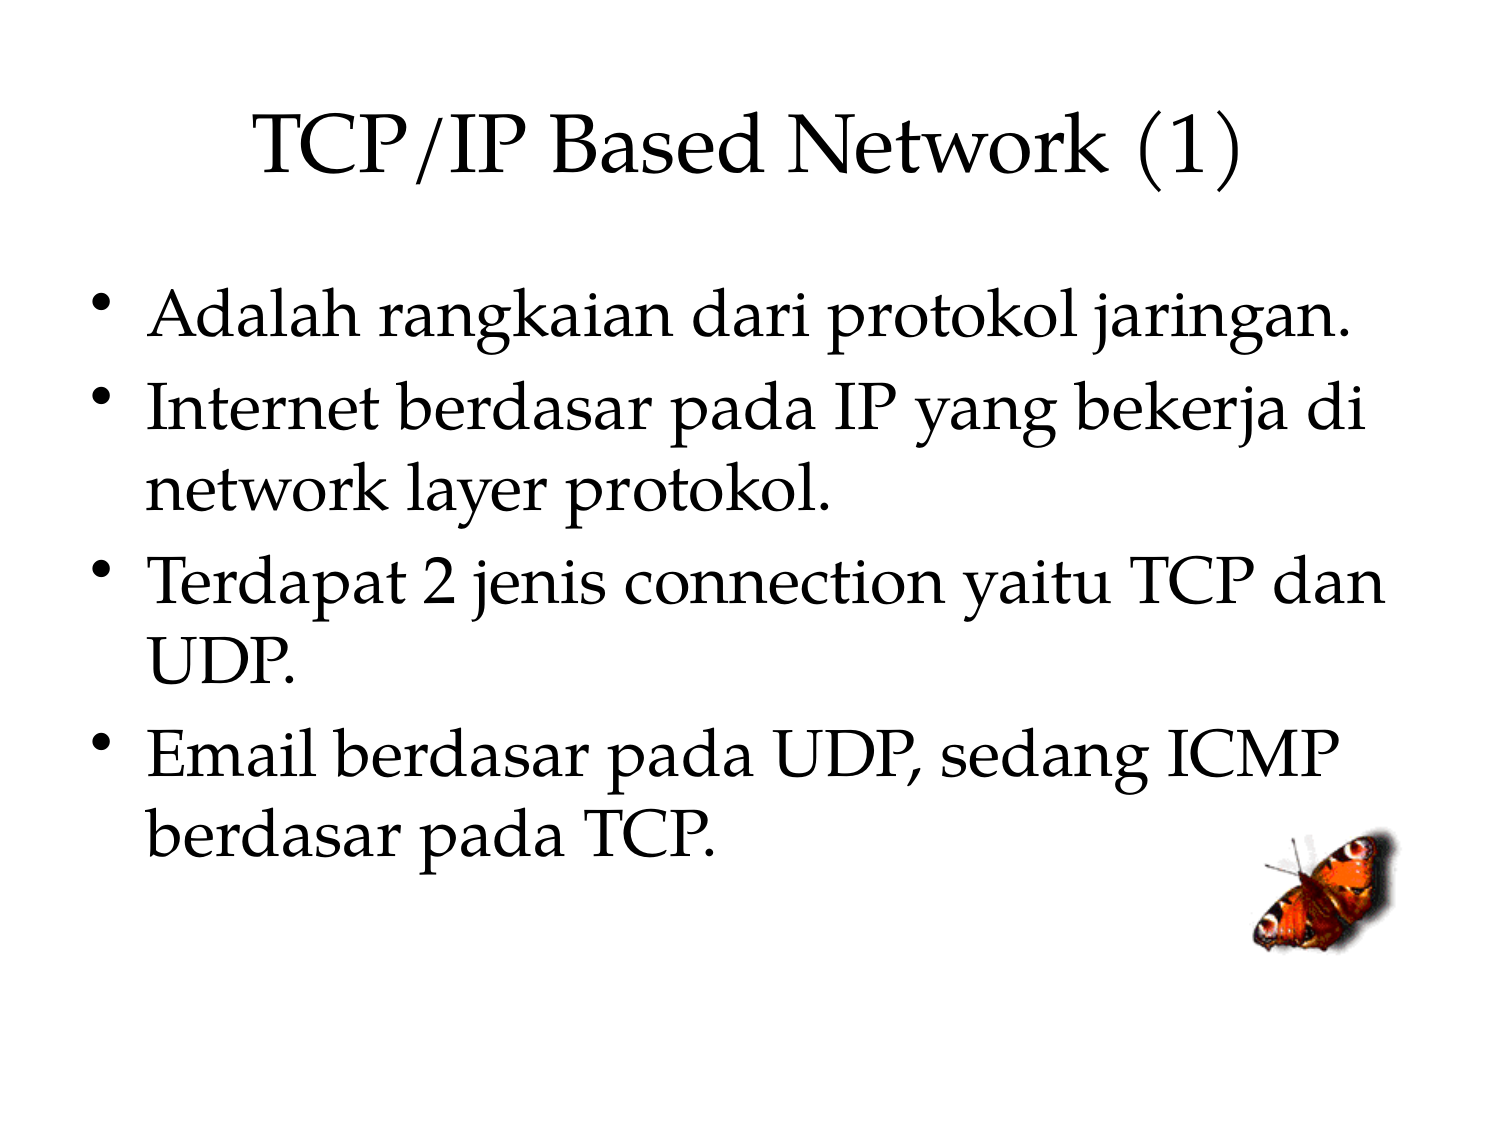

# TCP/IP Based Network (1)
Adalah rangkaian dari protokol jaringan.
Internet berdasar pada IP yang bekerja di network layer protokol.
Terdapat 2 jenis connection yaitu TCP dan UDP.
Email berdasar pada UDP, sedang ICMP berdasar pada TCP.